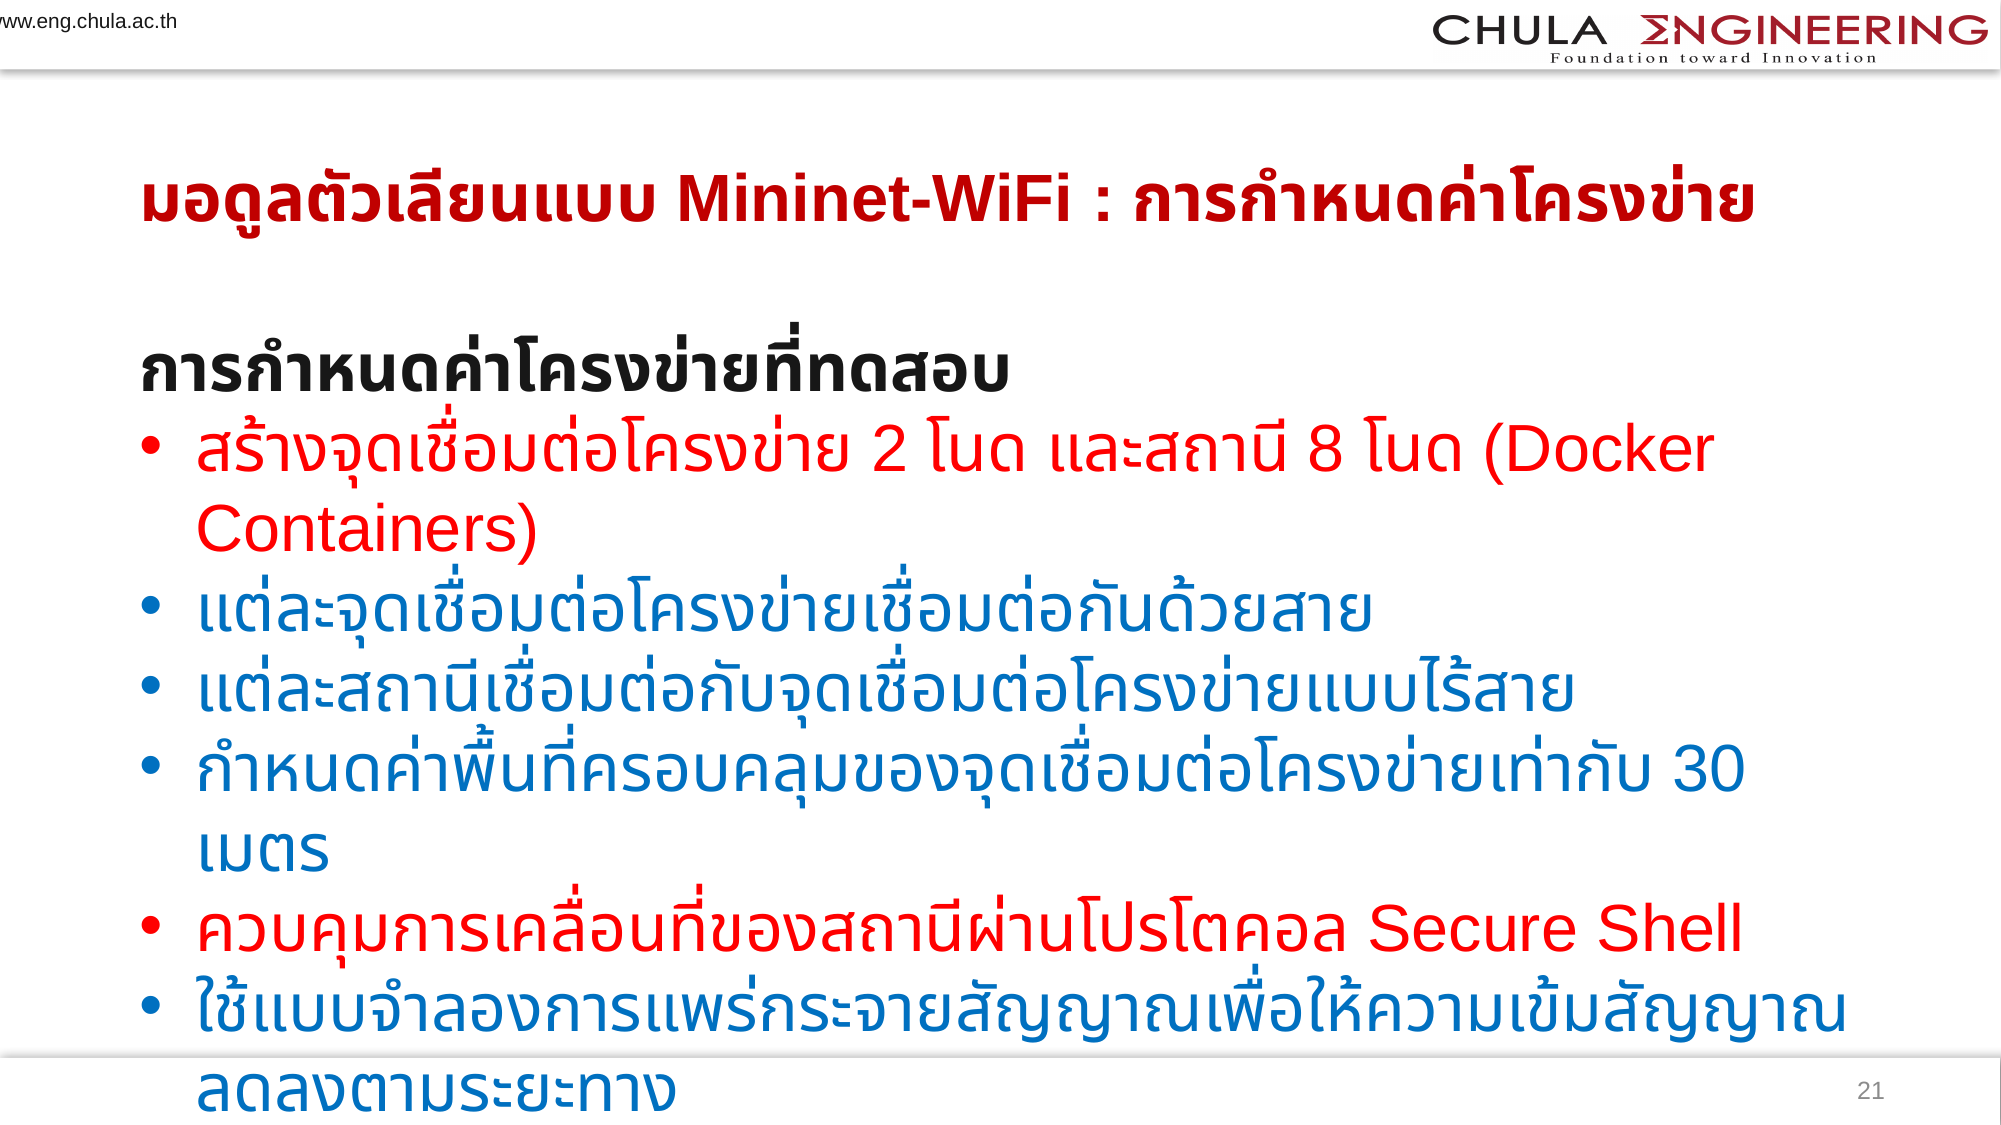

# มอดูลตัวเลียนแบบ Mininet-WiFi : การกำหนดค่าโครงข่าย
การกำหนดค่าโครงข่ายที่ทดสอบ
สร้างจุดเชื่อมต่อโครงข่าย 2 โนด และสถานี 8 โนด (Docker Containers)
แต่ละจุดเชื่อมต่อโครงข่ายเชื่อมต่อกันด้วยสาย
แต่ละสถานีเชื่อมต่อกับจุดเชื่อมต่อโครงข่ายแบบไร้สาย
กำหนดค่าพื้นที่ครอบคลุมของจุดเชื่อมต่อโครงข่ายเท่ากับ 30 เมตร
ควบคุมการเคลื่อนที่ของสถานีผ่านโปรโตคอล Secure Shell
ใช้แบบจำลองการแพร่กระจายสัญญาณเพื่อให้ความเข้มสัญญาณลดลงตามระยะทาง

21